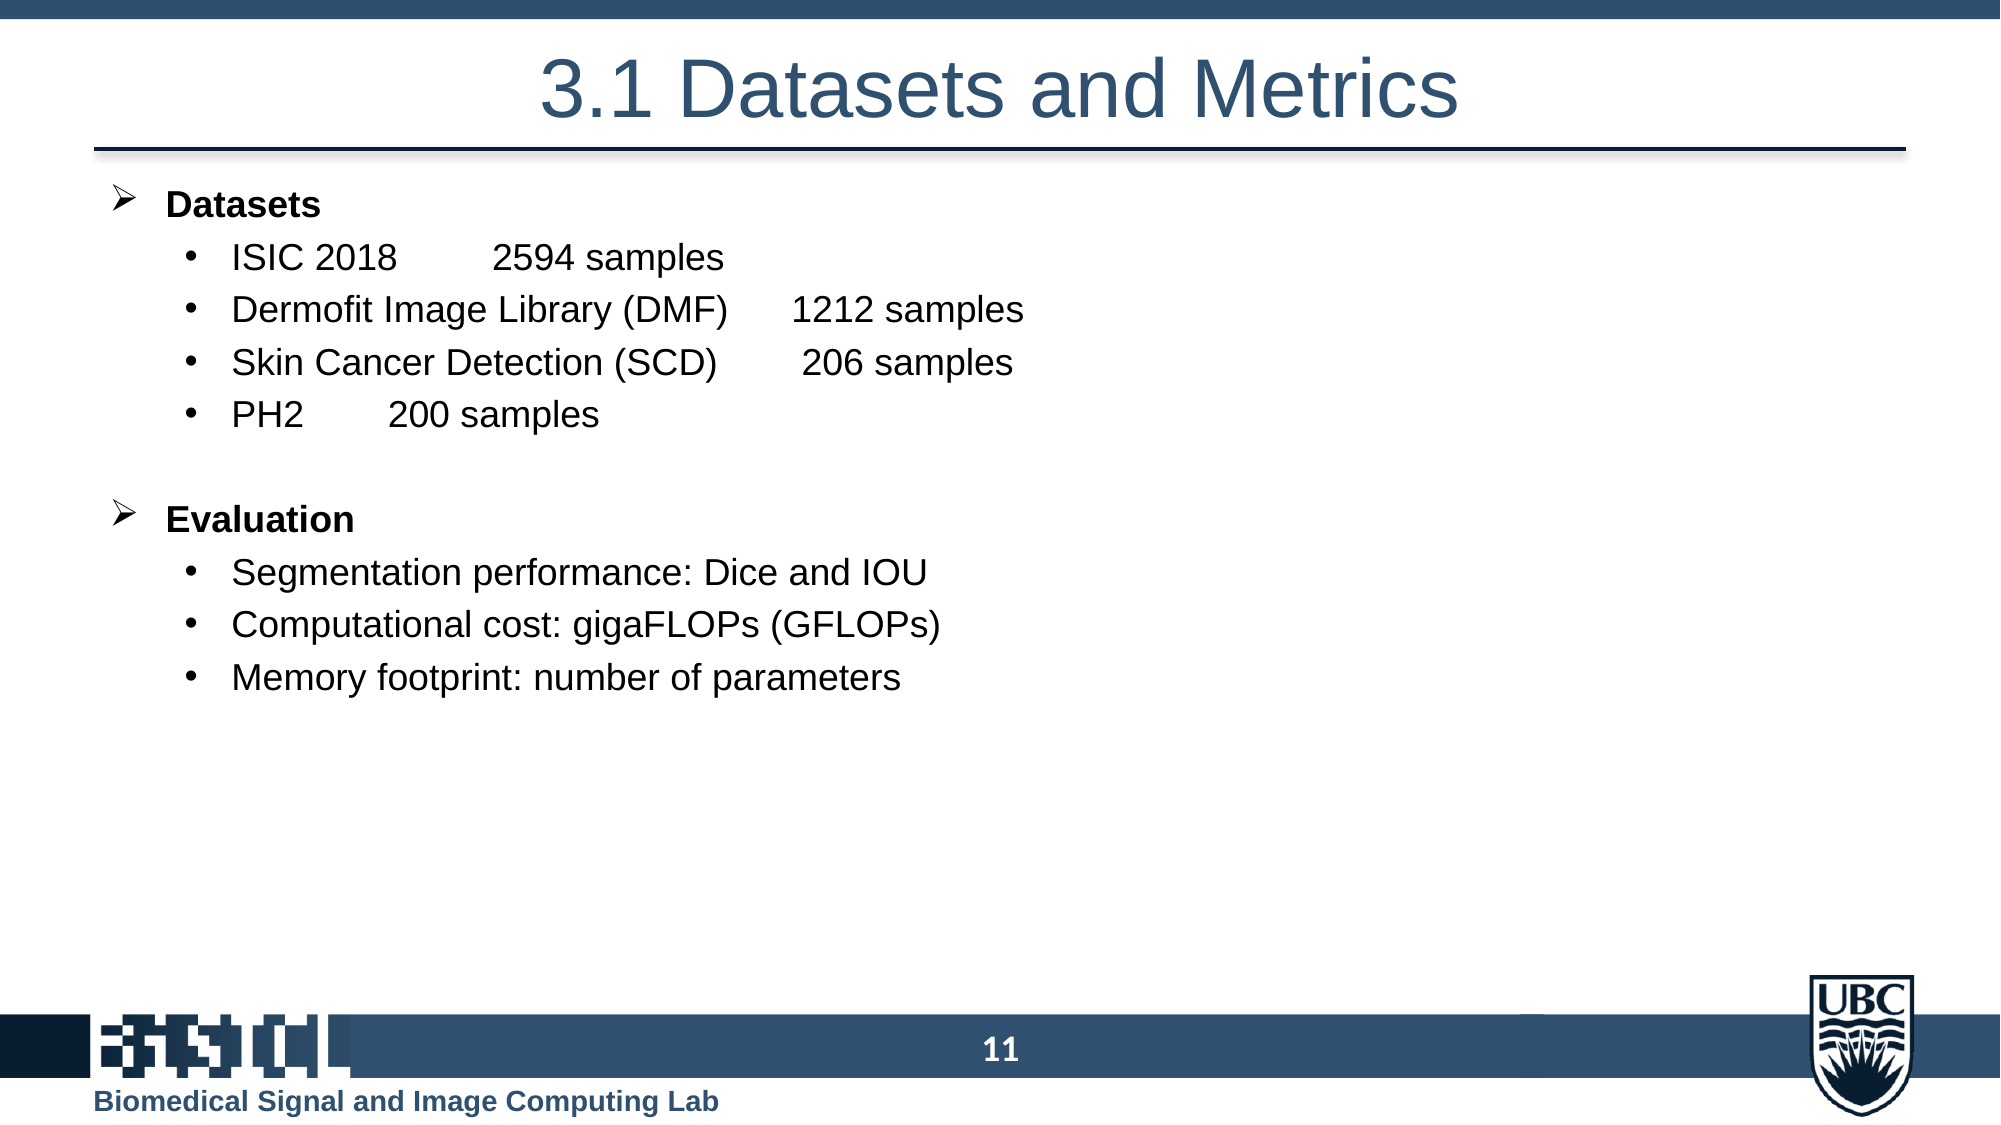

# 3.1 Datasets and Metrics
Datasets
ISIC 2018         2594 samples
Dermofit Image Library (DMF)      1212 samples
Skin Cancer Detection (SCD)        206 samples
PH2        200 samples

Evaluation
Segmentation performance: Dice and IOU
Computational cost: gigaFLOPs (GFLOPs)
Memory footprint: number of parameters

11